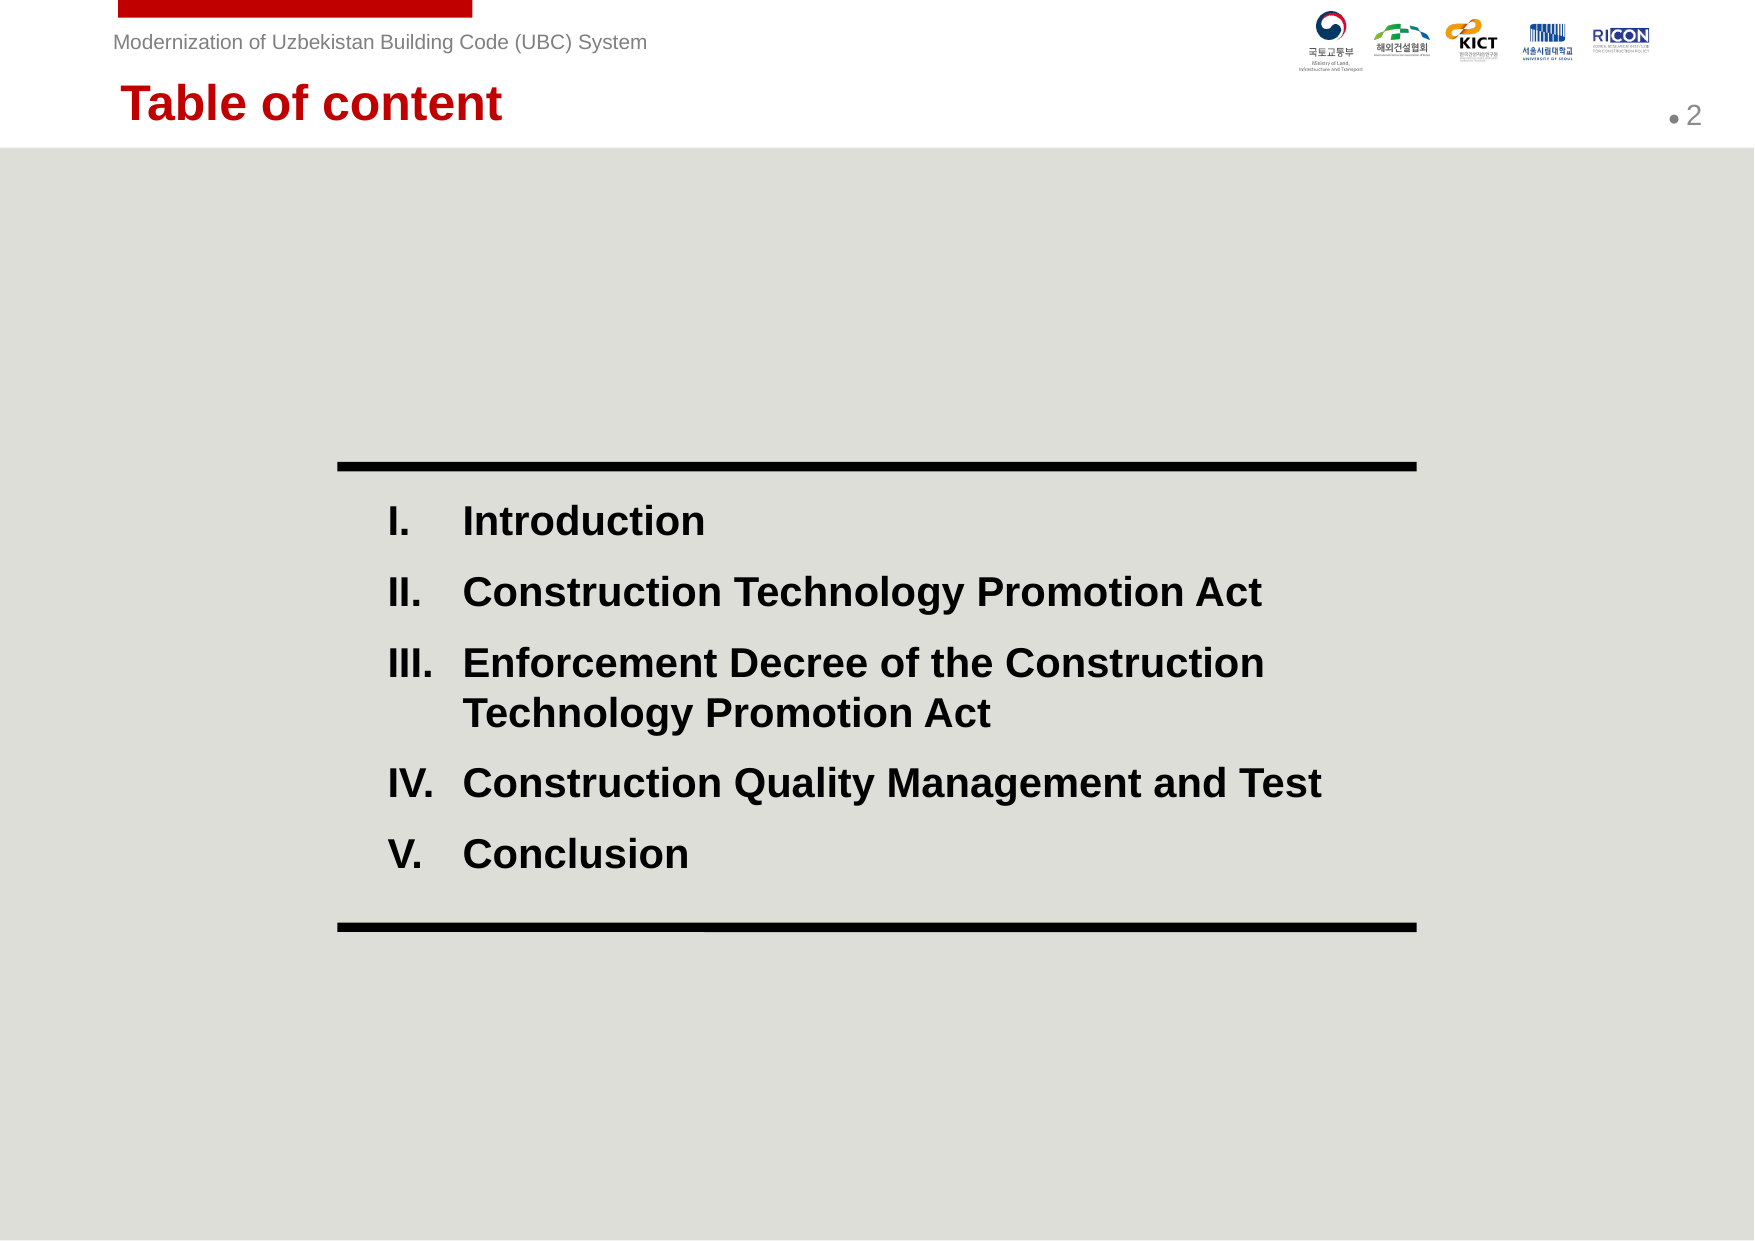

Table of content

Introduction
Construction Technology Promotion Act
Enforcement Decree of the Construction Technology Promotion Act
Construction Quality Management and Test
Conclusion